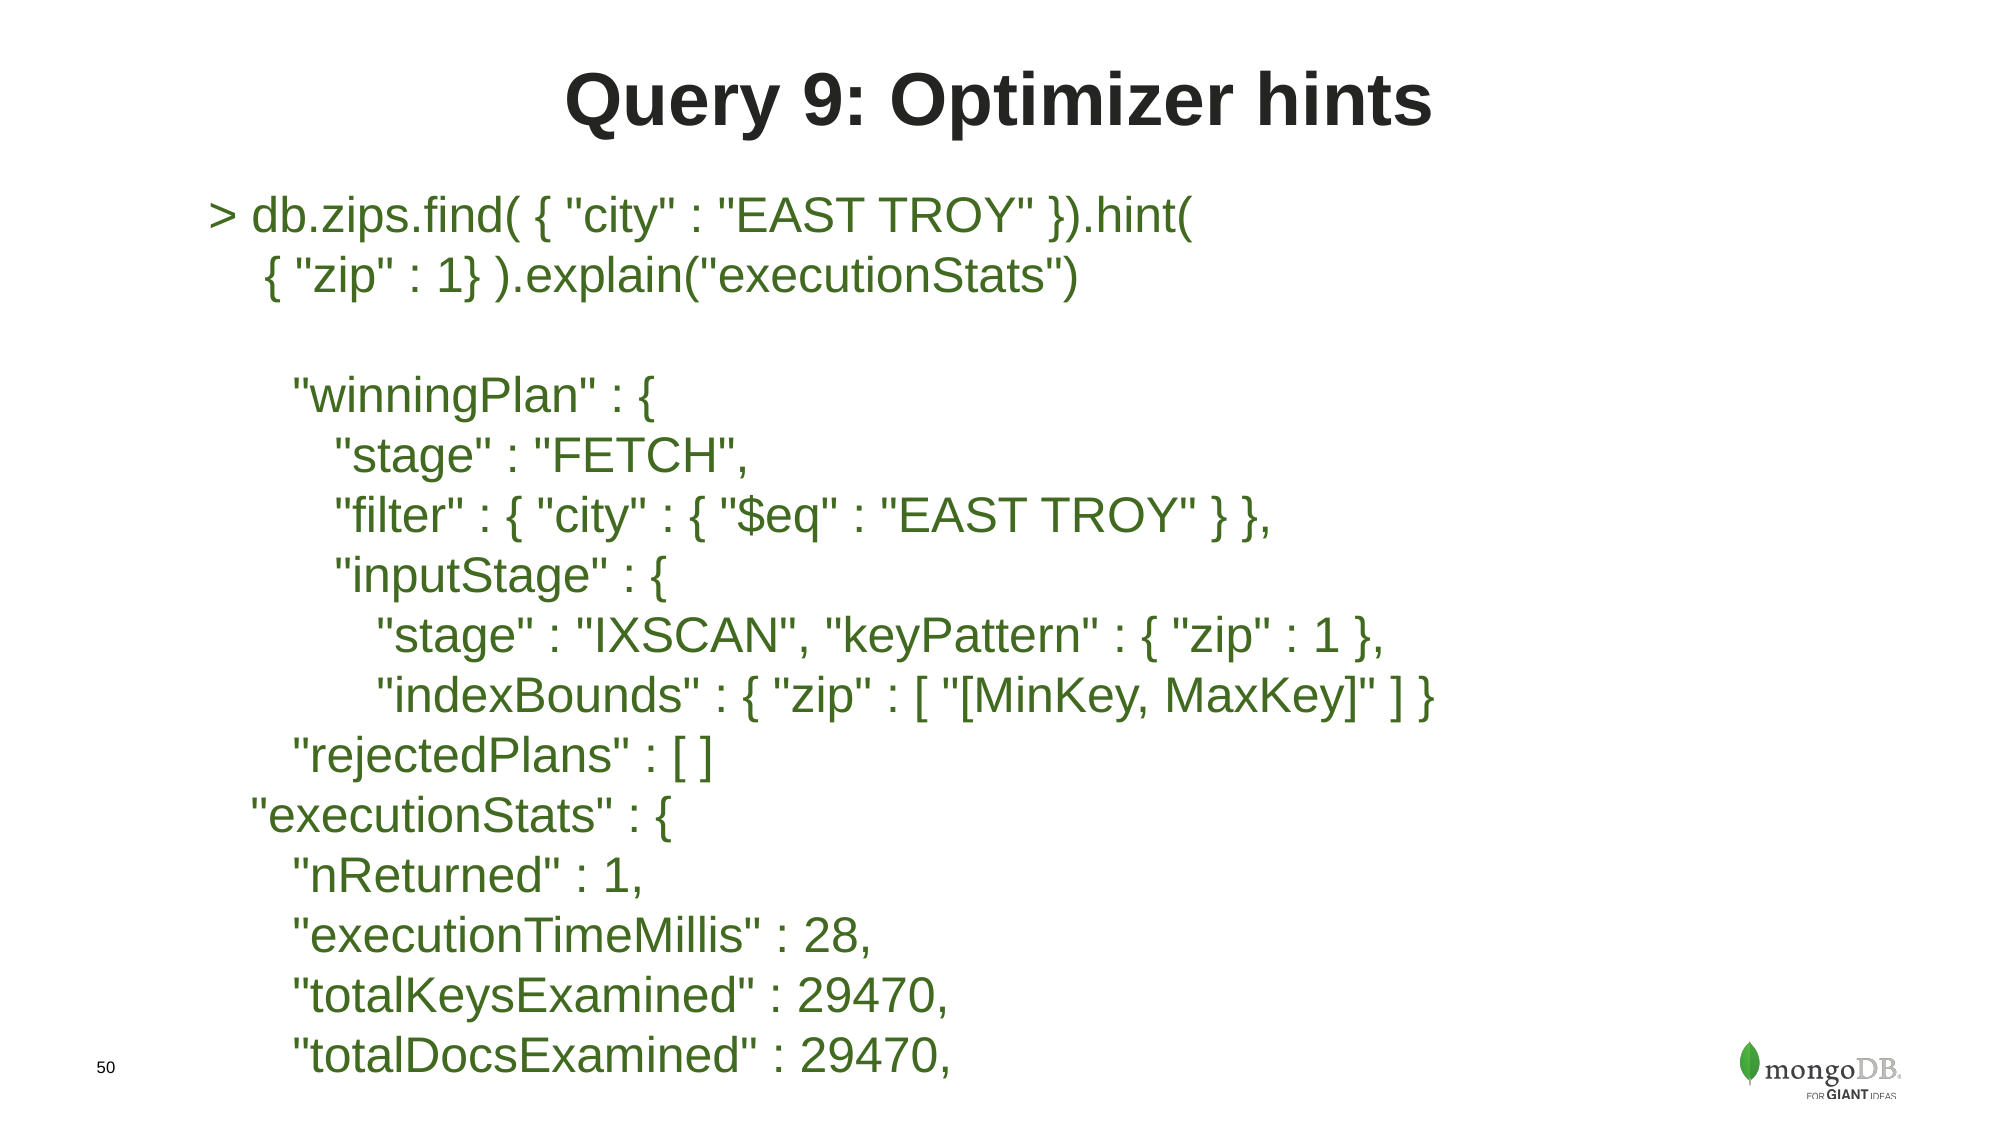

# Query 9: Optimizer hints
> db.zips.find( { "city" : "EAST TROY" }).hint(
    { "zip" : 1} ).explain("executionStats")

      "winningPlan" : {
         "stage" : "FETCH",
         "filter" : { "city" : { "$eq" : "EAST TROY" } },
         "inputStage" : {
            "stage" : "IXSCAN", "keyPattern" : { "zip" : 1 },
            "indexBounds" : { "zip" : [ "[MinKey, MaxKey]" ] }
      "rejectedPlans" : [ ]
   "executionStats" : {
      "nReturned" : 1,
      "executionTimeMillis" : 28,
      "totalKeysExamined" : 29470,
      "totalDocsExamined" : 29470,